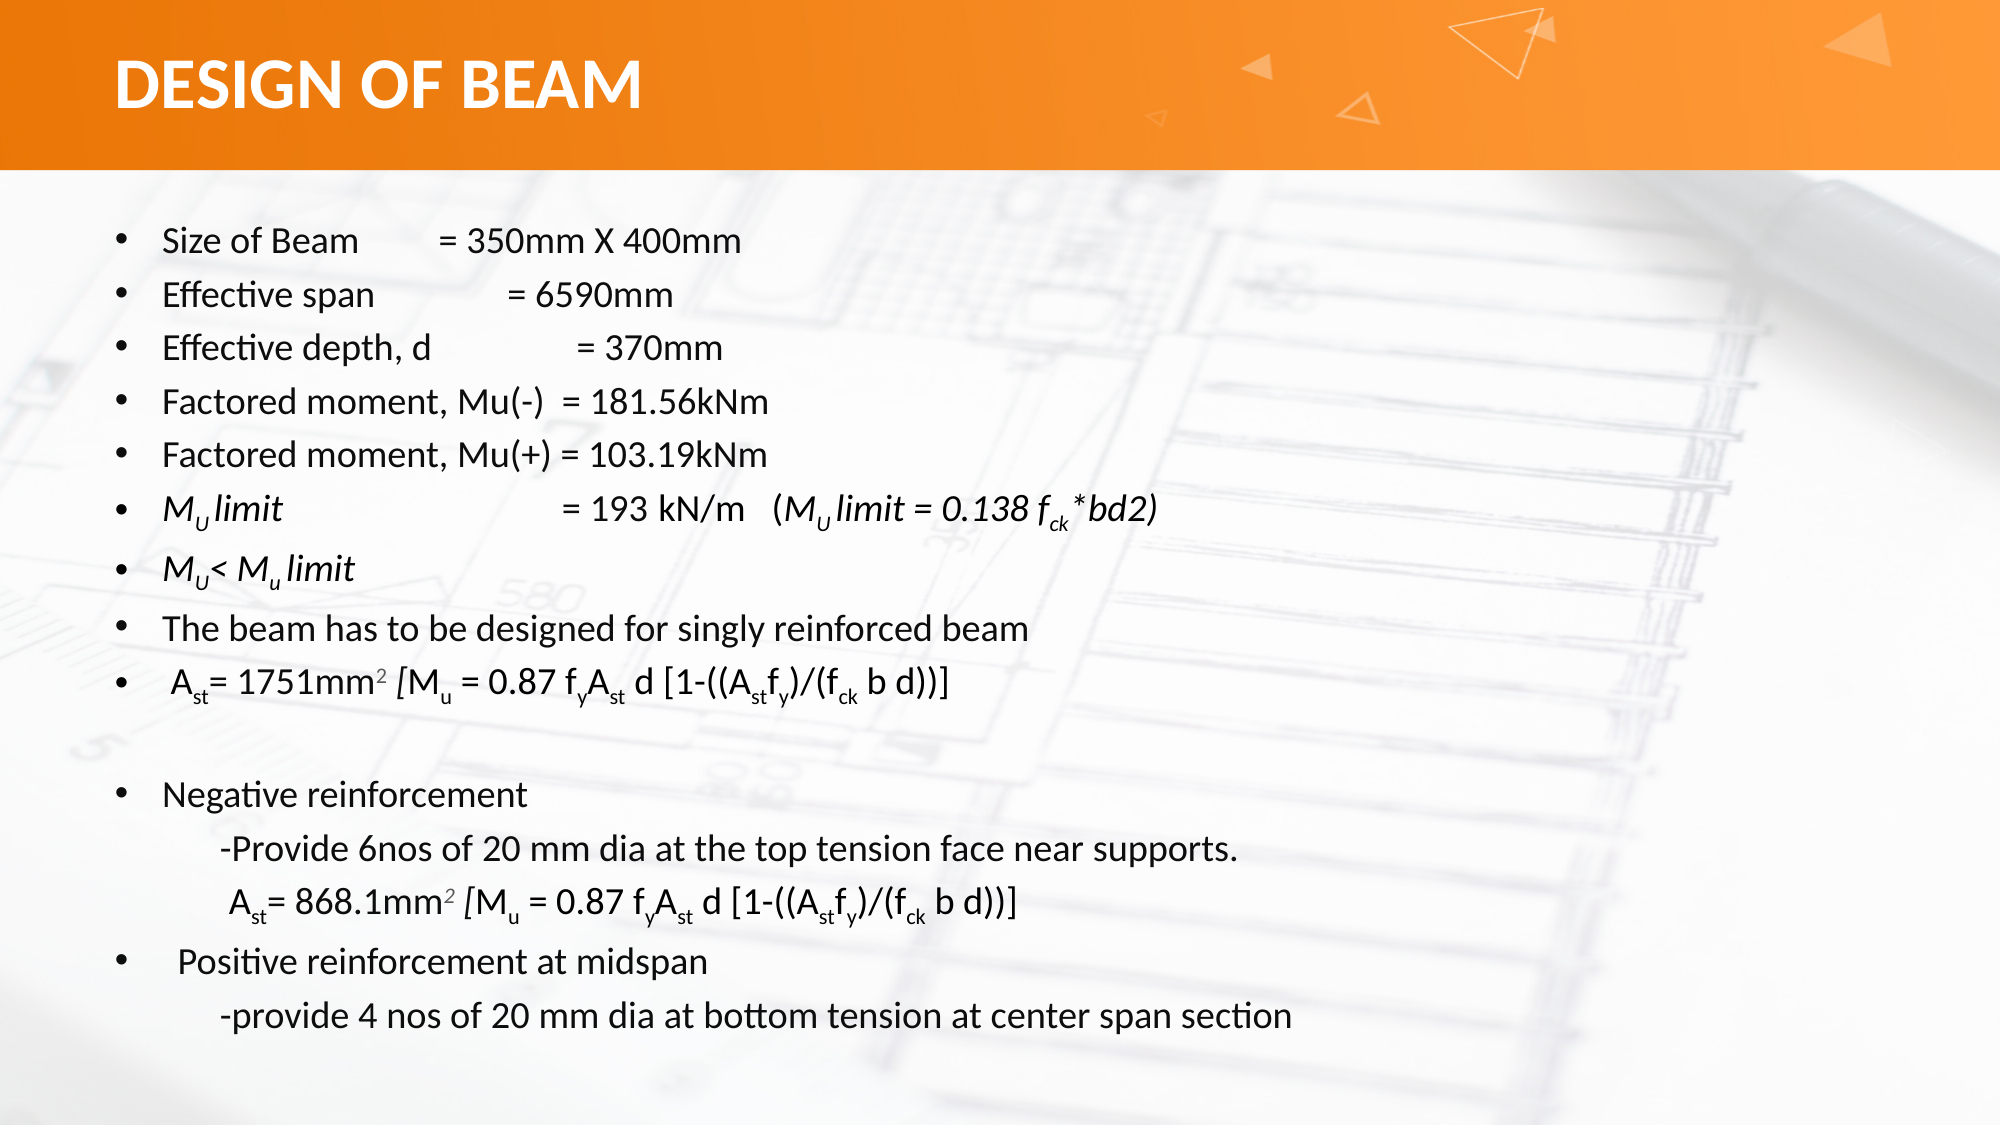

# DESIGN OF BEAM
Size of Beam 	        = 350mm X 400mm
Effective span	        = 6590mm
Effective depth, d 	        = 370mm
Factored moment, Mu(-)  = 181.56kNm
Factored moment, Mu(+) = 103.19kNm
MU limit                                = 193 kN/m   (MU limit = 0.138 fck*bd2)
MU< Mu limit
The beam has to be designed for singly reinforced beam
 Ast= 1751mm2 [Mu = 0.87 fyAst d [1-((Astfy)/(fck b d))]

Negative reinforcement
            -Provide 6nos of 20 mm dia at the top tension face near supports.
             Ast= 868.1mm2 [Mu = 0.87 fyAst d [1-((Astfy)/(fck b d))]
Positive reinforcement at midspan
            -provide 4 nos of 20 mm dia at bottom tension at center span section